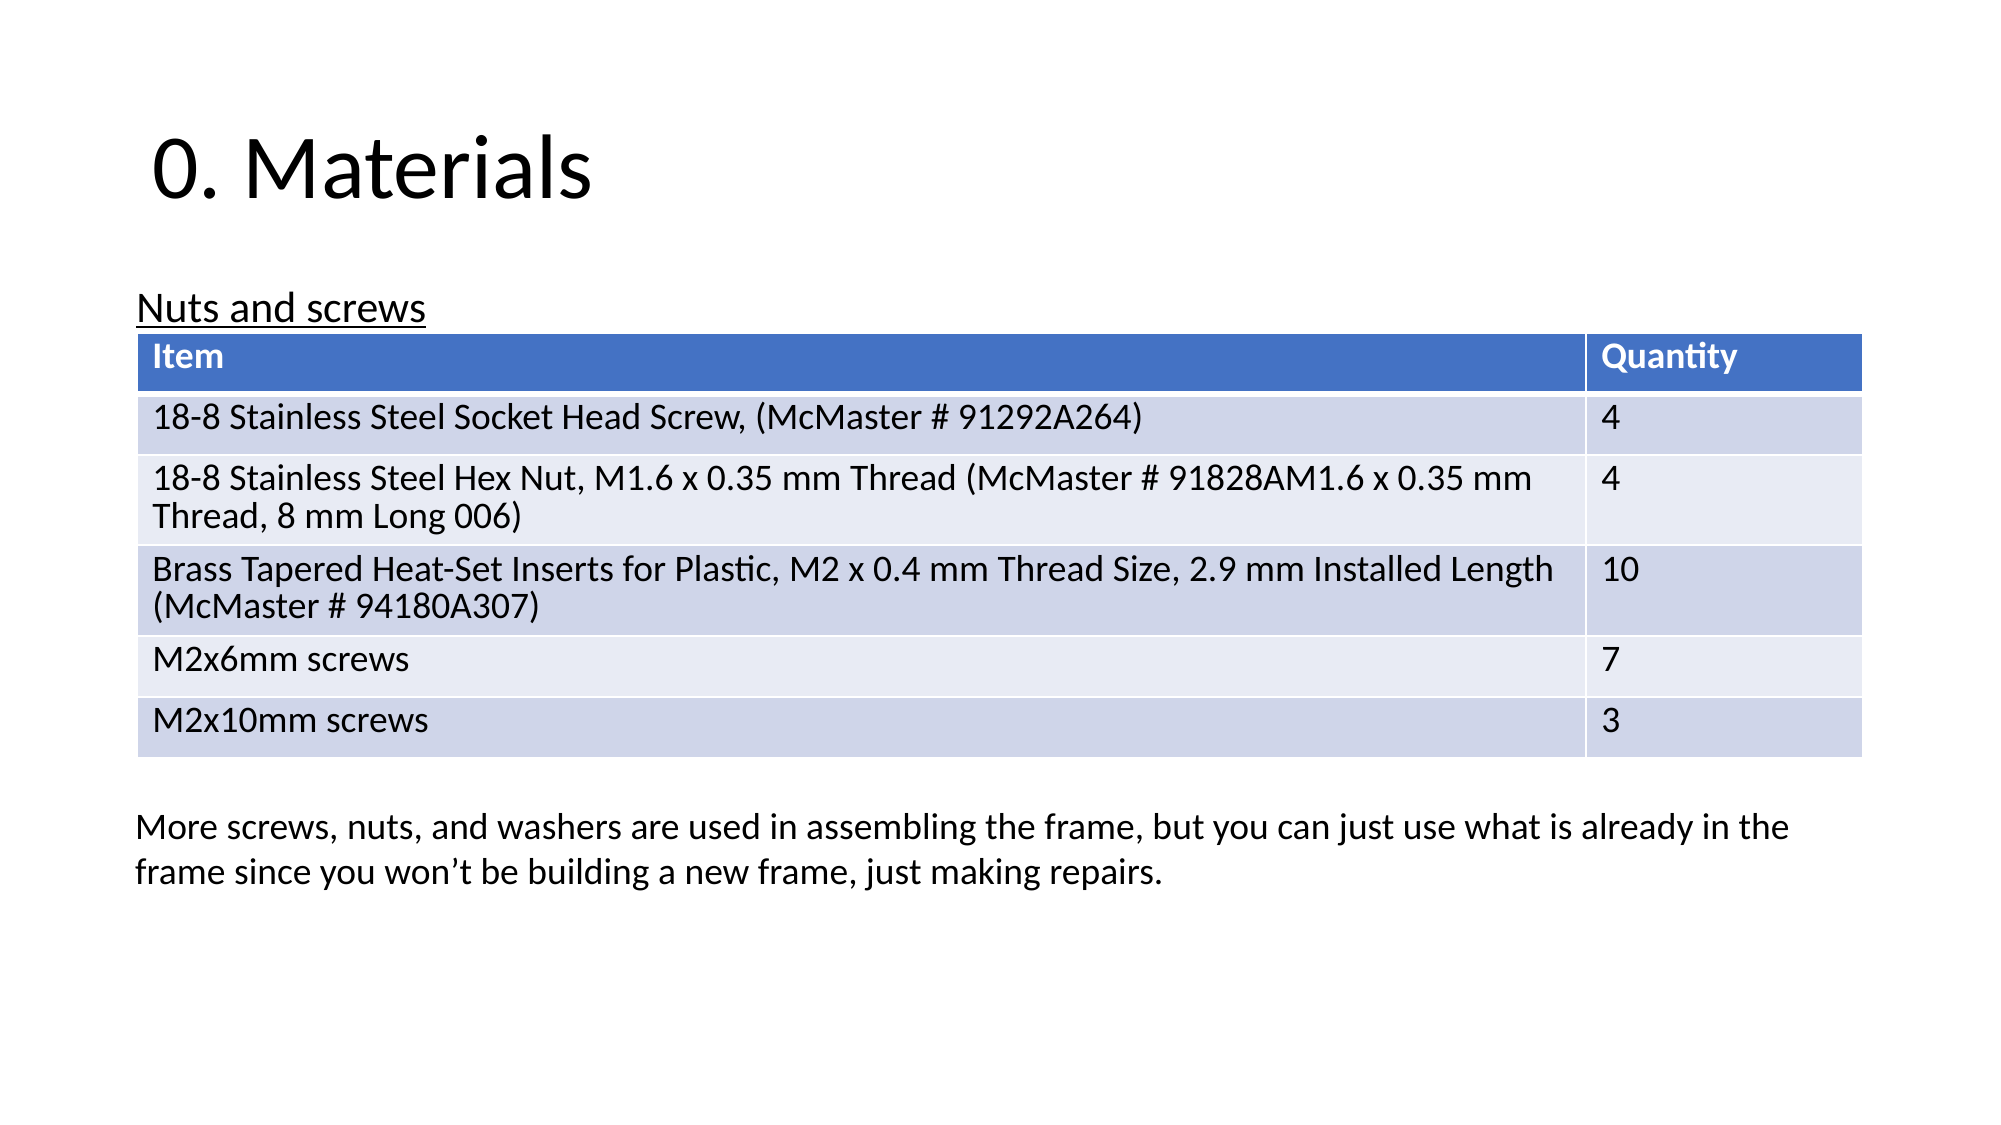

# 0. Materials
Nuts and screws
| Item | Quantity |
| --- | --- |
| 18-8 Stainless Steel Socket Head Screw, (McMaster # 91292A264) | 4 |
| 18-8 Stainless Steel Hex Nut, M1.6 x 0.35 mm Thread (McMaster # 91828AM1.6 x 0.35 mm Thread, 8 mm Long 006) | 4 |
| Brass Tapered Heat-Set Inserts for Plastic, M2 x 0.4 mm Thread Size, 2.9 mm Installed Length (McMaster # 94180A307) | 10 |
| M2x6mm screws | 7 |
| M2x10mm screws | 3 |
More screws, nuts, and washers are used in assembling the frame, but you can just use what is already in the frame since you won’t be building a new frame, just making repairs.